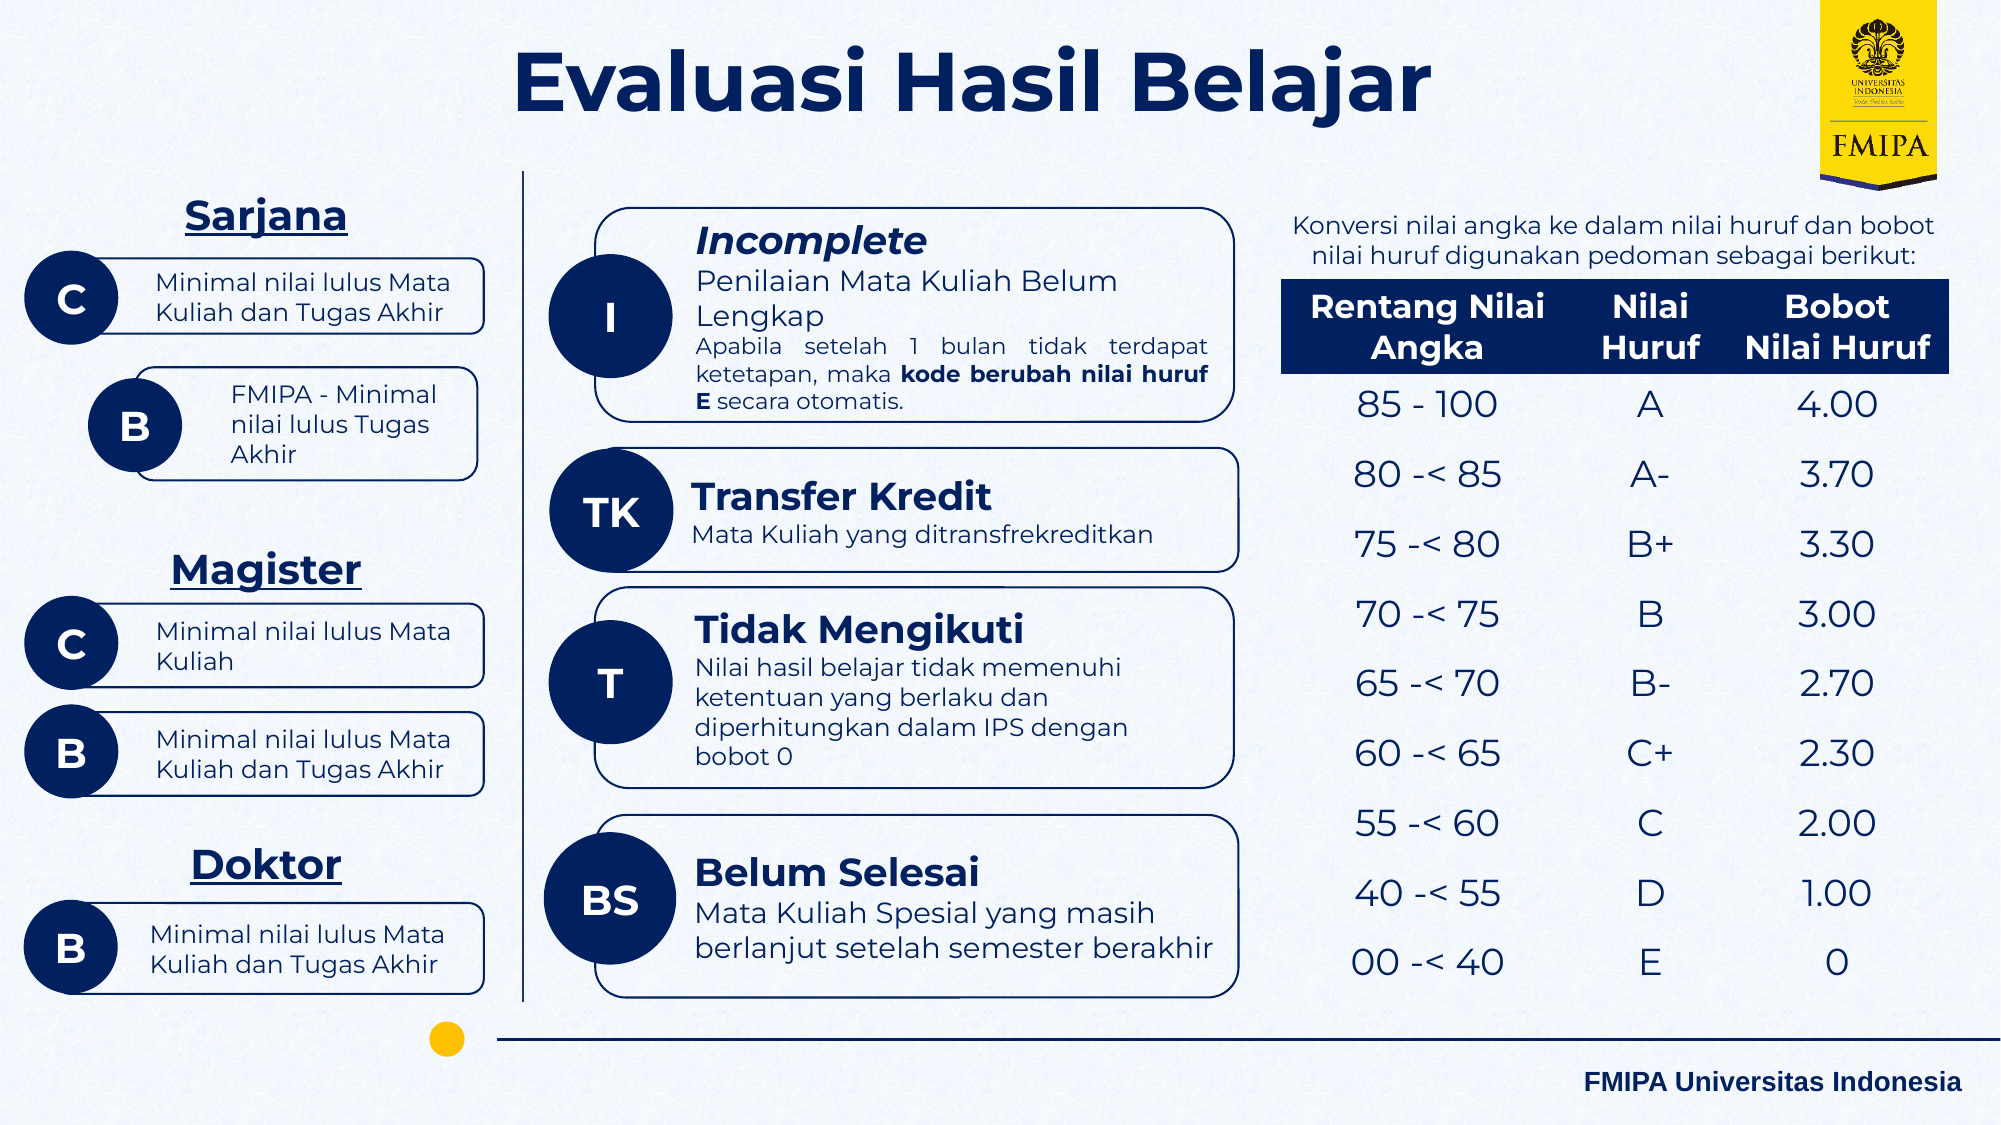

Evaluasi Hasil Belajar
Sarjana
Konversi nilai angka ke dalam nilai huruf dan bobot nilai huruf digunakan pedoman sebagai berikut:
Incomplete
Penilaian Mata Kuliah Belum Lengkap
Apabila setelah 1 bulan tidak terdapat ketetapan, maka kode berubah nilai huruf E secara otomatis.
C
I
Minimal nilai lulus Mata Kuliah dan Tugas Akhir
| Rentang Nilai Angka | Nilai Huruf | Bobot Nilai Huruf |
| --- | --- | --- |
| 85 - 100 | A | 4.00 |
| 80 -< 85 | A- | 3.70 |
| 75 -< 80 | B+ | 3.30 |
| 70 -< 75 | B | 3.00 |
| 65 -< 70 | B- | 2.70 |
| 60 -< 65 | C+ | 2.30 |
| 55 -< 60 | C | 2.00 |
| 40 -< 55 | D | 1.00 |
| 00 -< 40 | E | 0 |
FMIPA - Minimal nilai lulus Tugas Akhir
B
Transfer Kredit
Mata Kuliah yang ditransfrekreditkan
TK
Magister
Tidak Mengikuti
Nilai hasil belajar tidak memenuhi ketentuan yang berlaku dan diperhitungkan dalam IPS dengan bobot 0
C
Minimal nilai lulus Mata Kuliah
T
B
Minimal nilai lulus Mata Kuliah dan Tugas Akhir
Doktor
Belum Selesai
Mata Kuliah Spesial yang masih berlanjut setelah semester berakhir
BS
B
Minimal nilai lulus Mata Kuliah dan Tugas Akhir